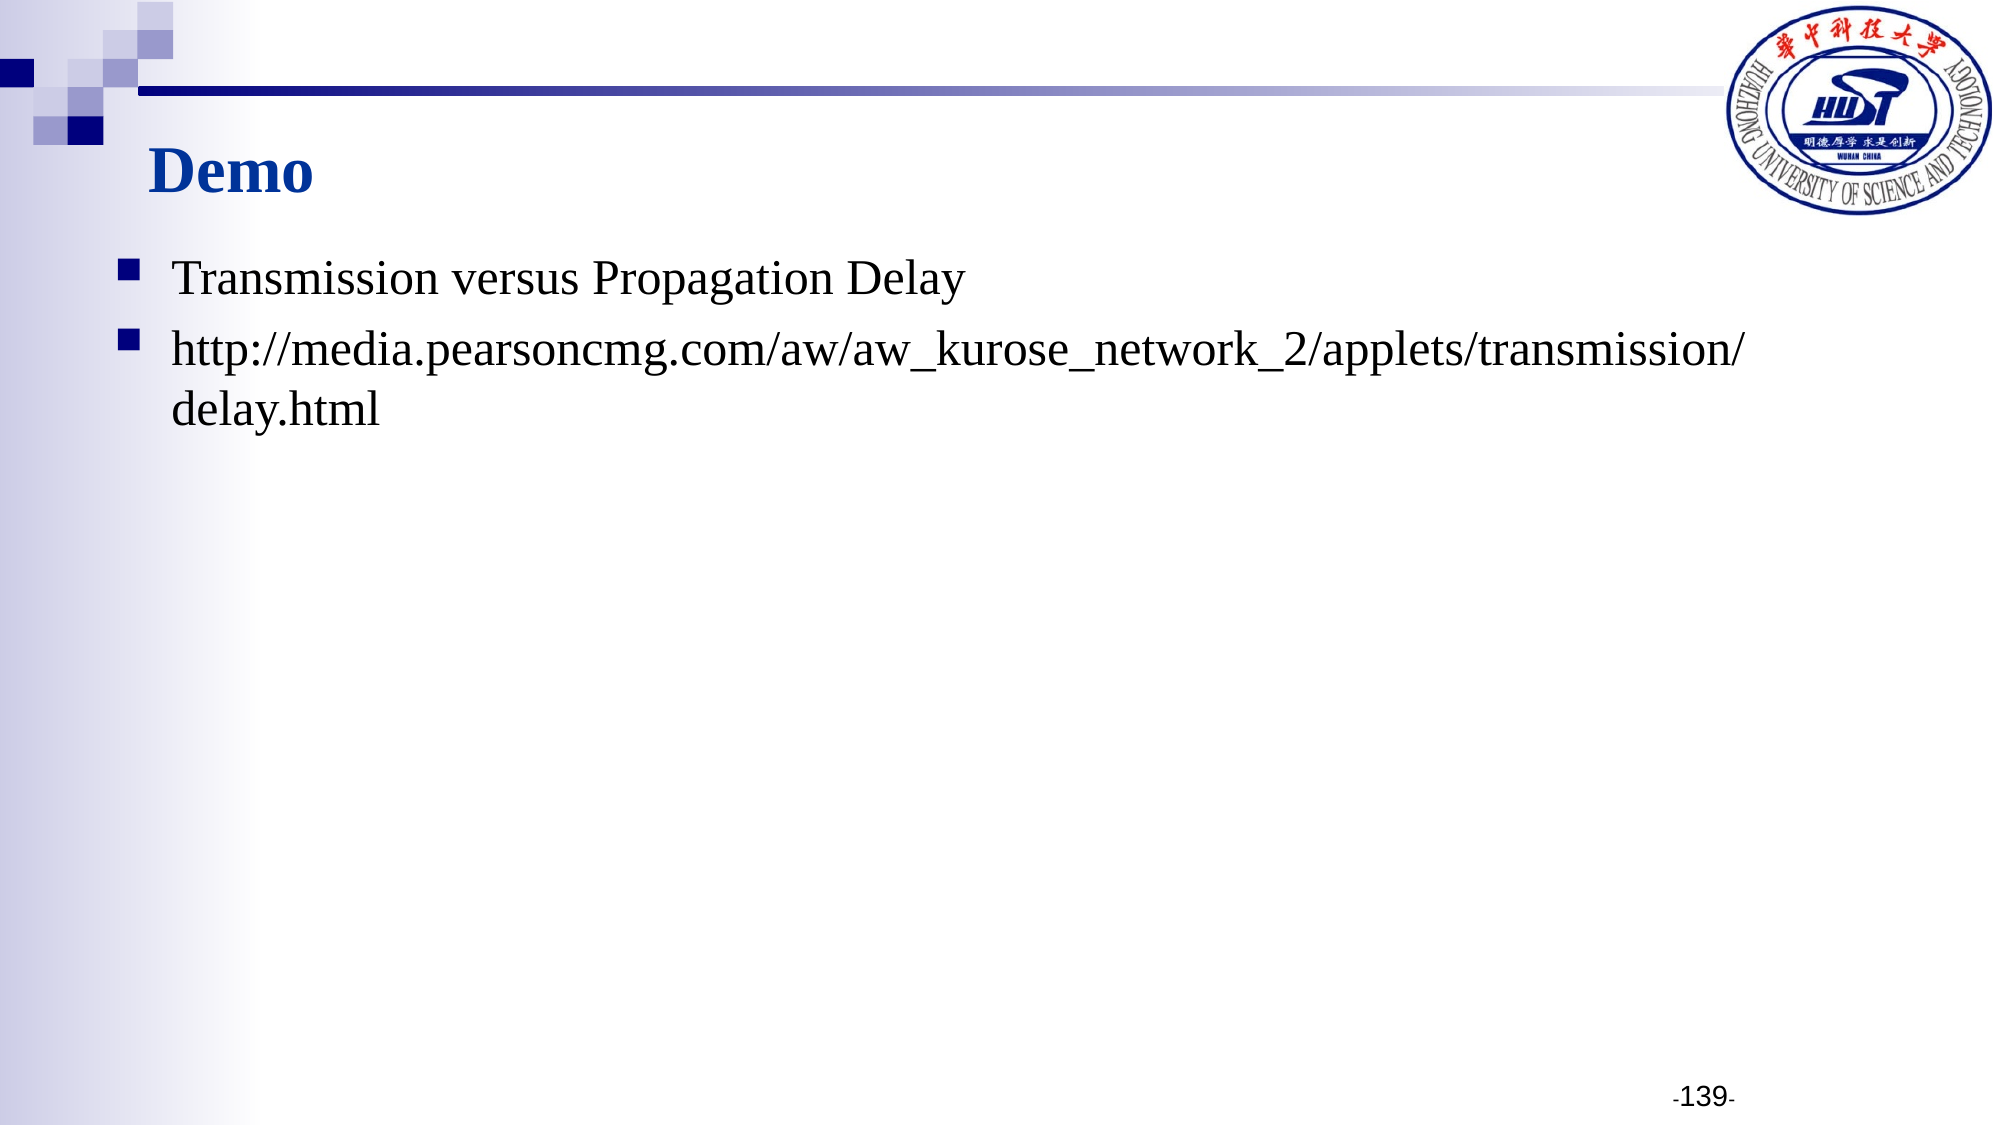

Demo
Transmission versus Propagation Delay
http://media.pearsoncmg.com/aw/aw_kurose_network_2/applets/transmission/delay.html

-139-